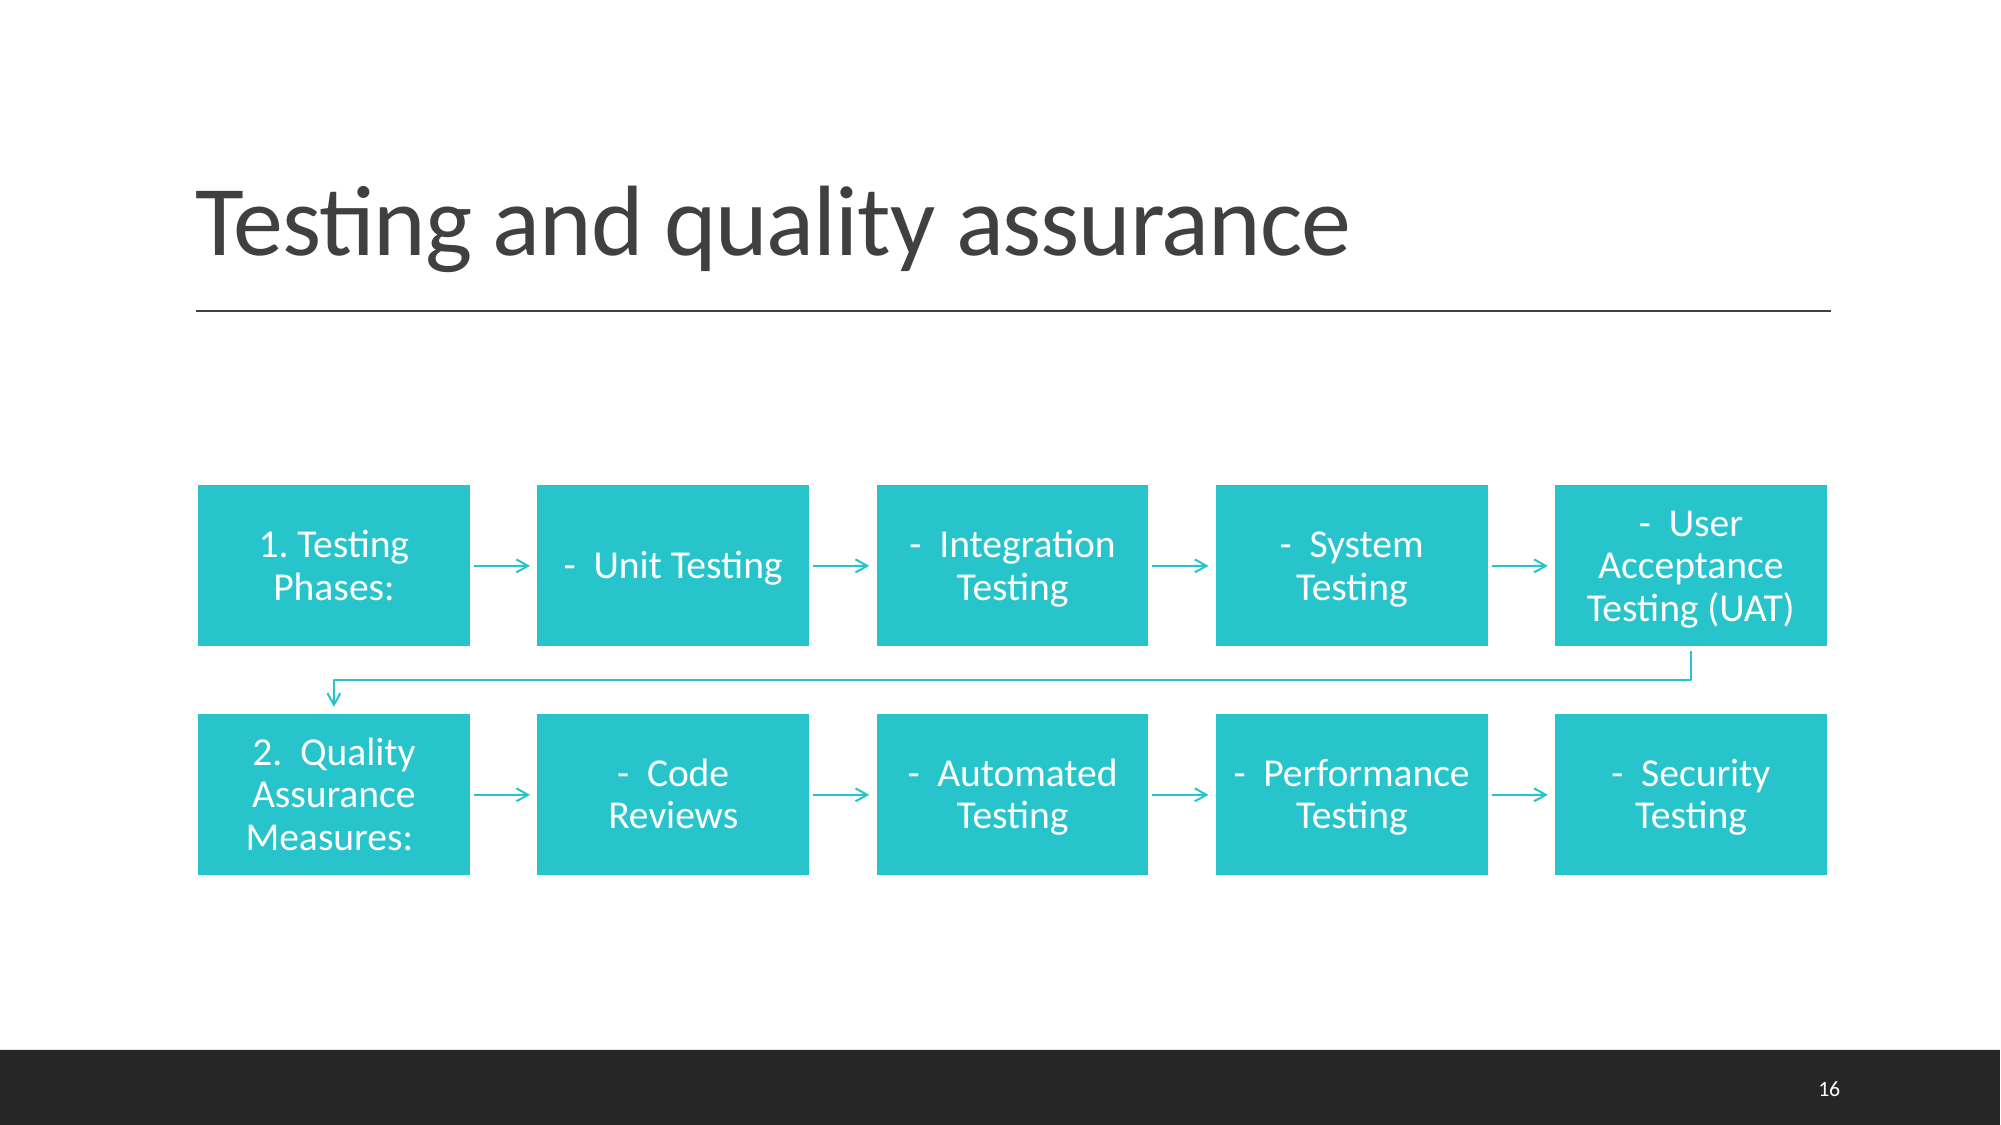

# Testing and quality assurance

1. Testing Phases:

-  Unit Testing

-  Integration Testing

-  System Testing

-  User Acceptance Testing (UAT)

2.  Quality Assurance Measures:

-  Code Reviews

-  Automated Testing

-  Performance Testing
-  Security Testing
16